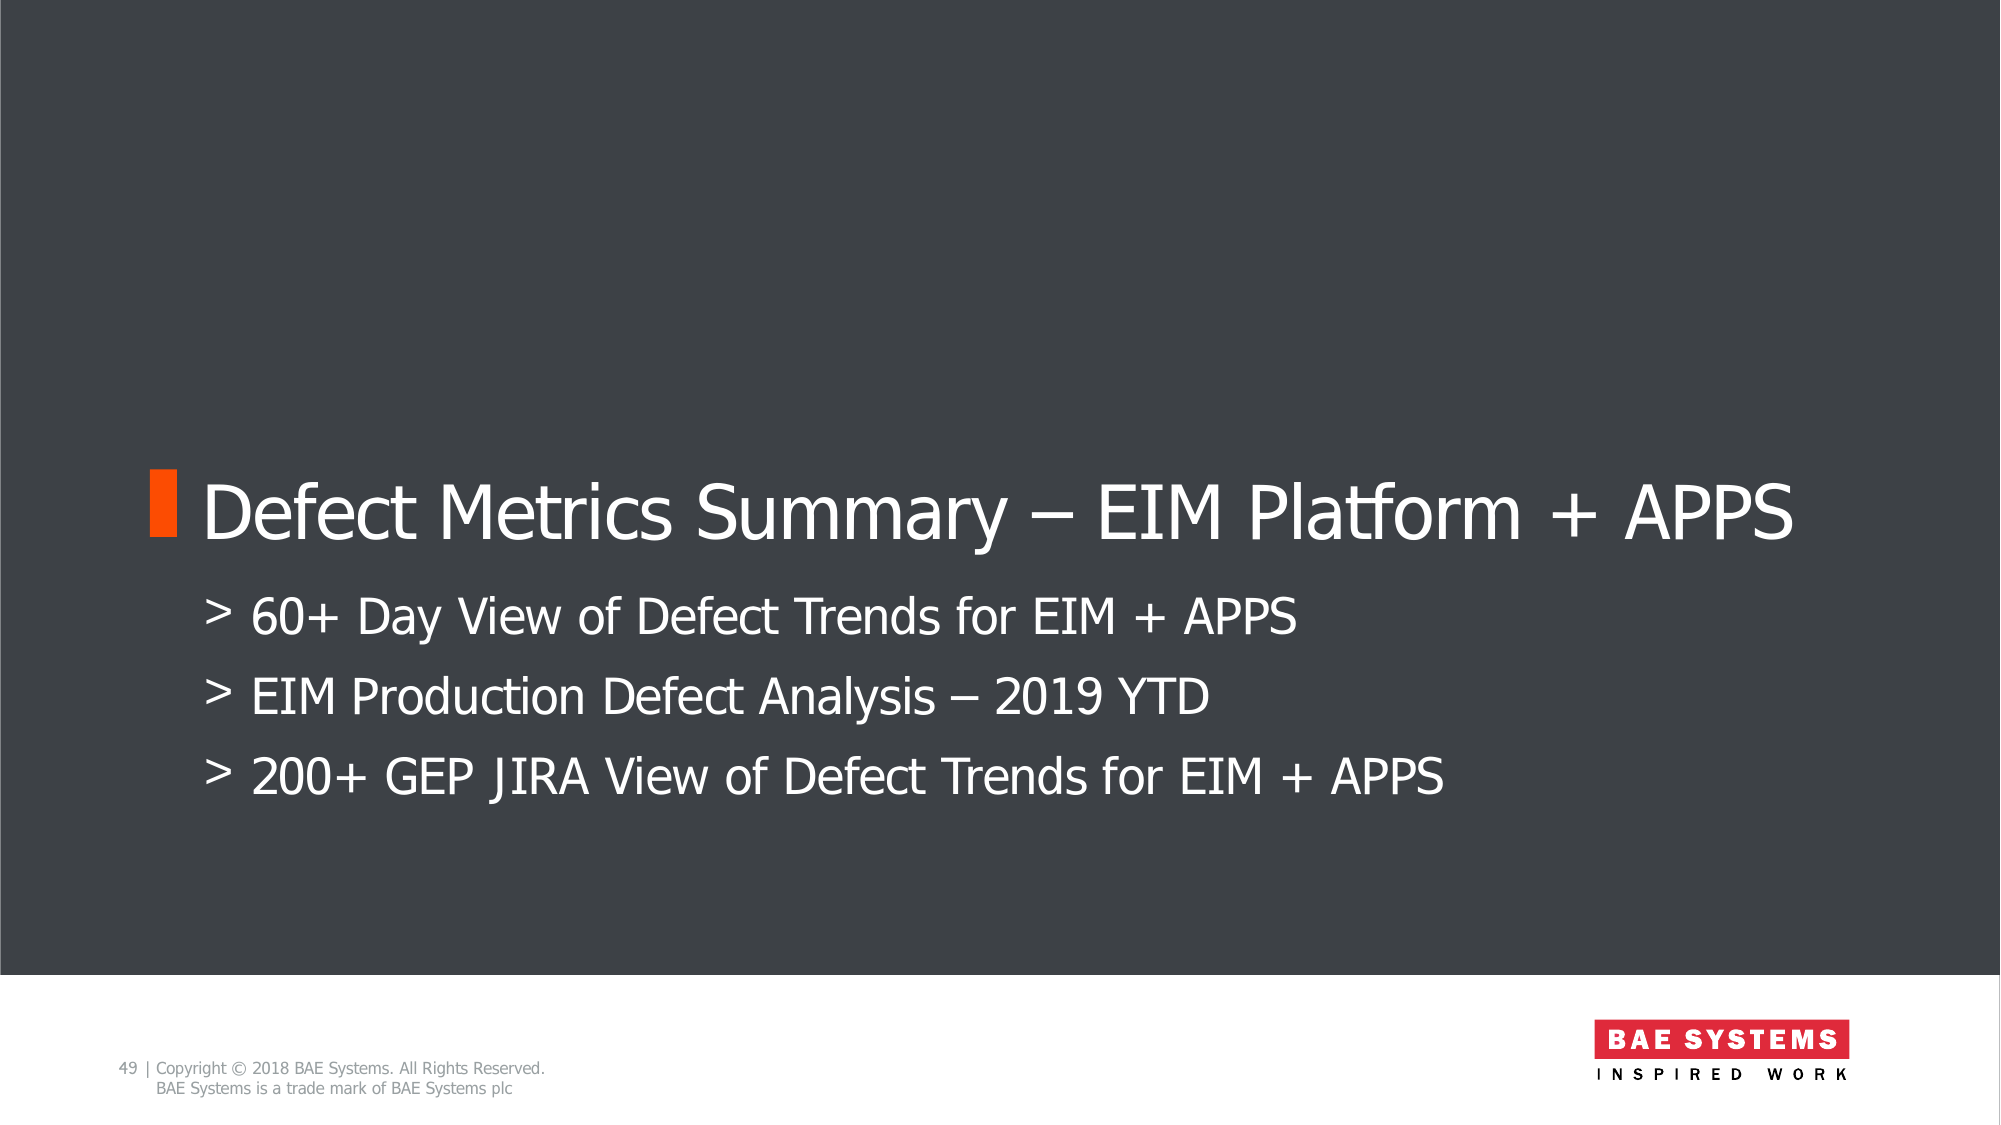

# Defect Metrics Summary – EIM Platform + APPS
60+ Day View of Defect Trends for EIM + APPS
EIM Production Defect Analysis – 2019 YTD
200+ GEP JIRA View of Defect Trends for EIM + APPS